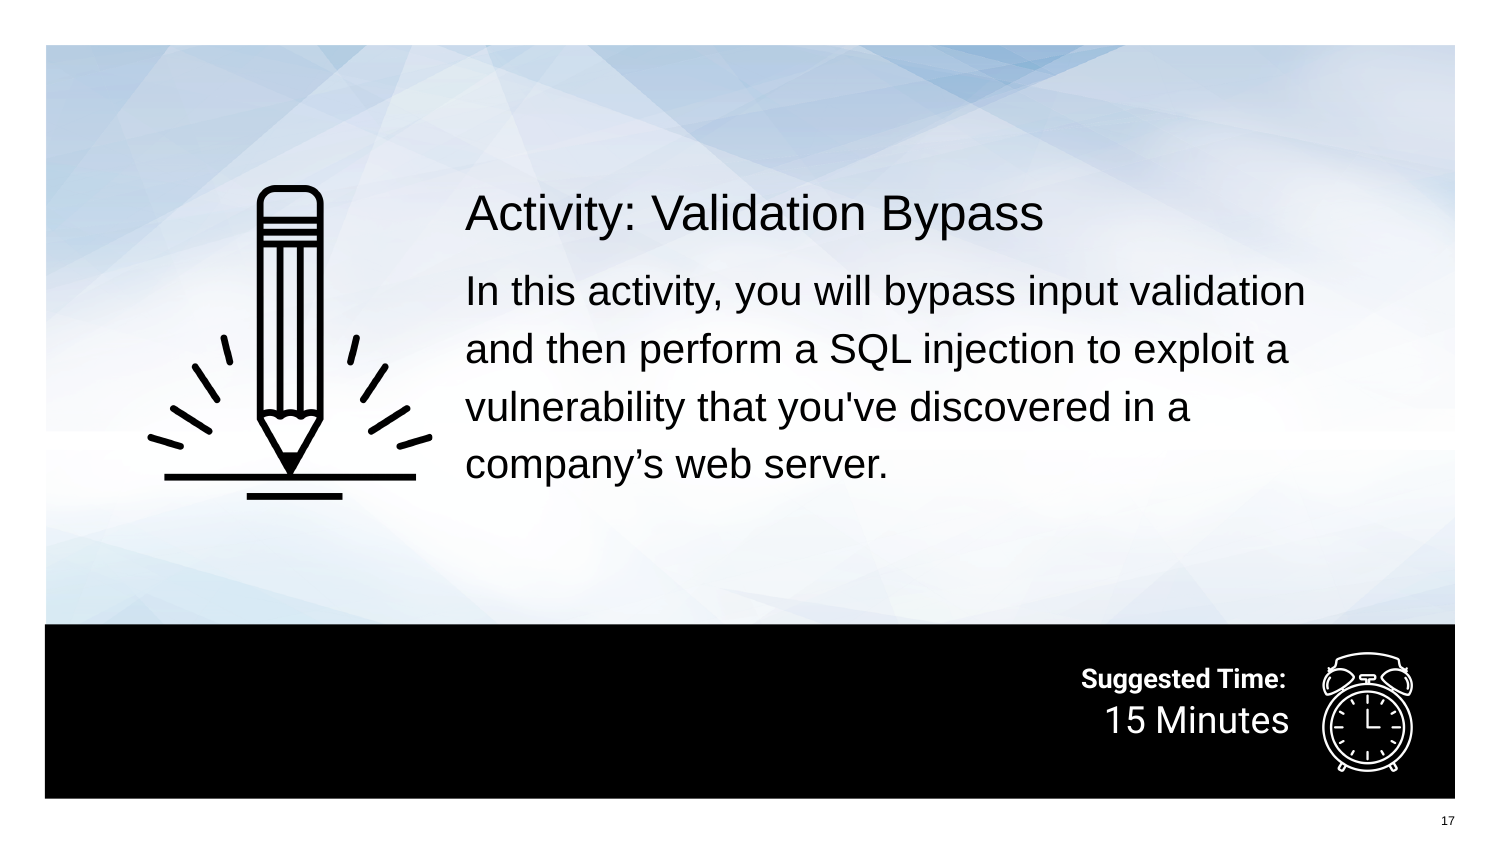

Activity: Validation Bypass
In this activity, you will bypass input validation
and then perform a SQL injection to exploit a vulnerability that you've discovered in a
company’s web server.

# 15 Minutes
17